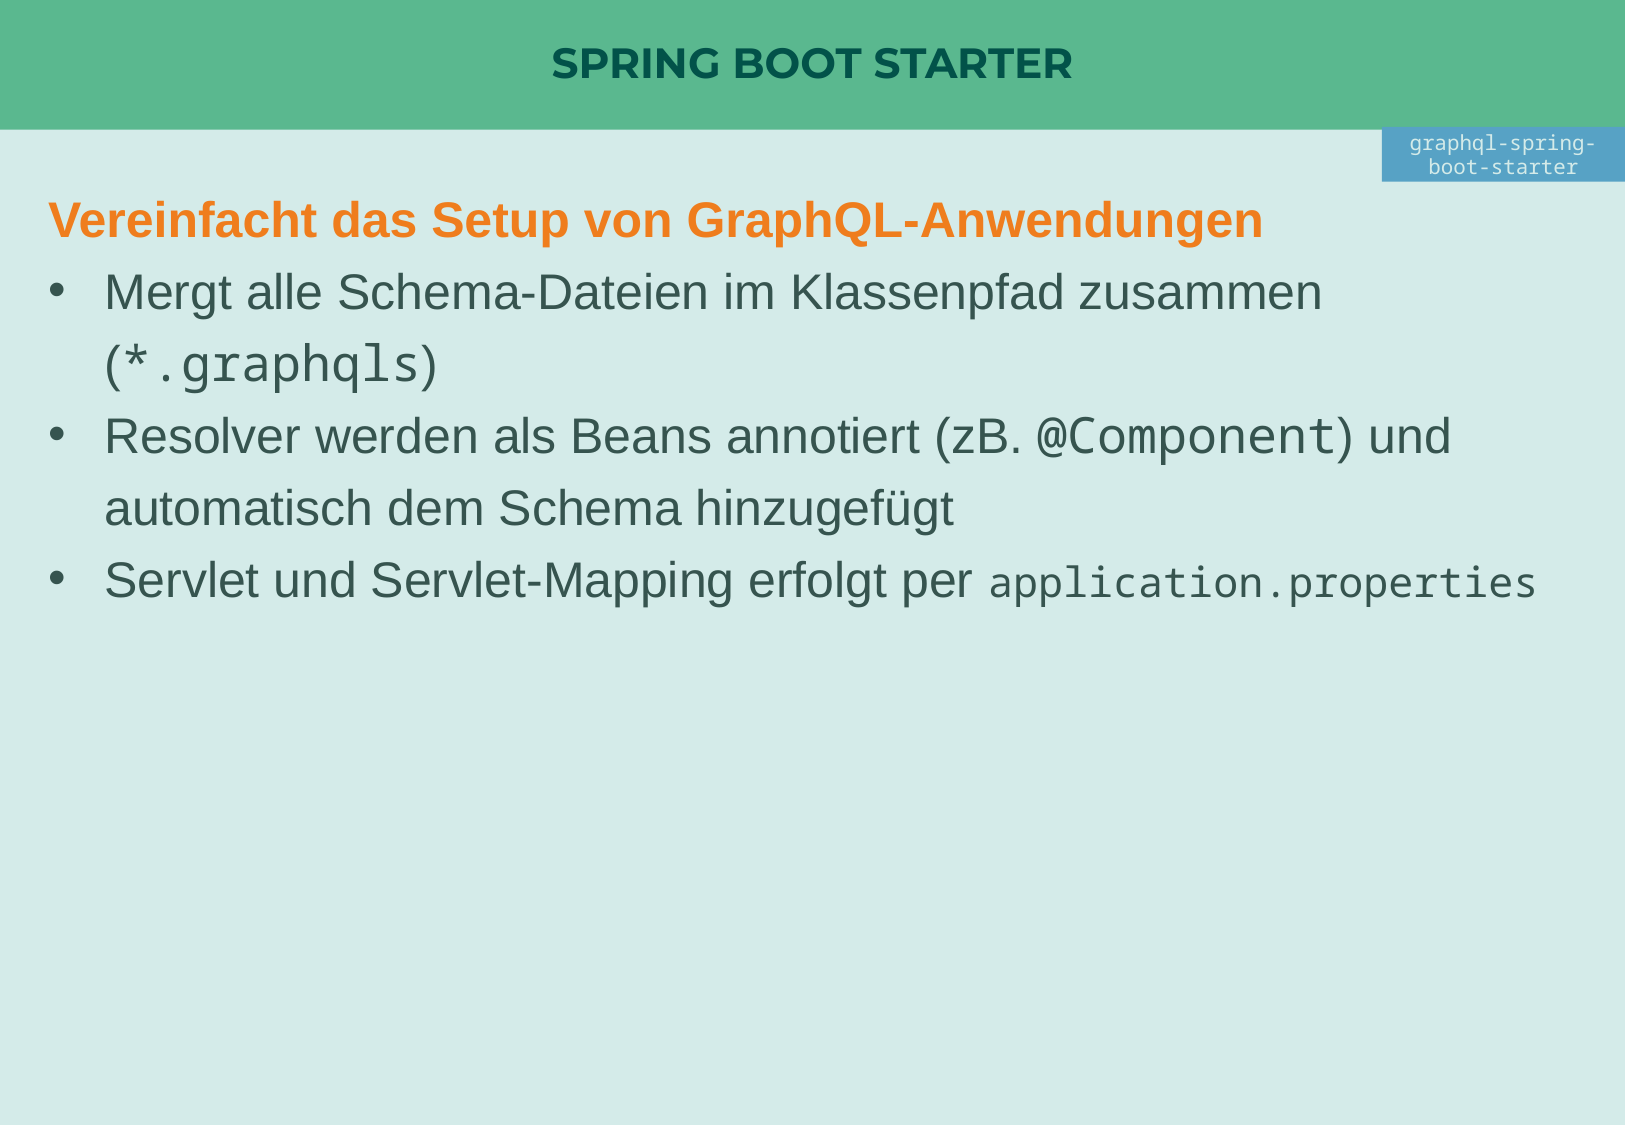

# Spring Boot Starter
graphql-spring-boot-starter
Vereinfacht das Setup von GraphQL-Anwendungen
Mergt alle Schema-Dateien im Klassenpfad zusammen (*.graphqls)
Resolver werden als Beans annotiert (zB. @Component) und automatisch dem Schema hinzugefügt
Servlet und Servlet-Mapping erfolgt per application.properties